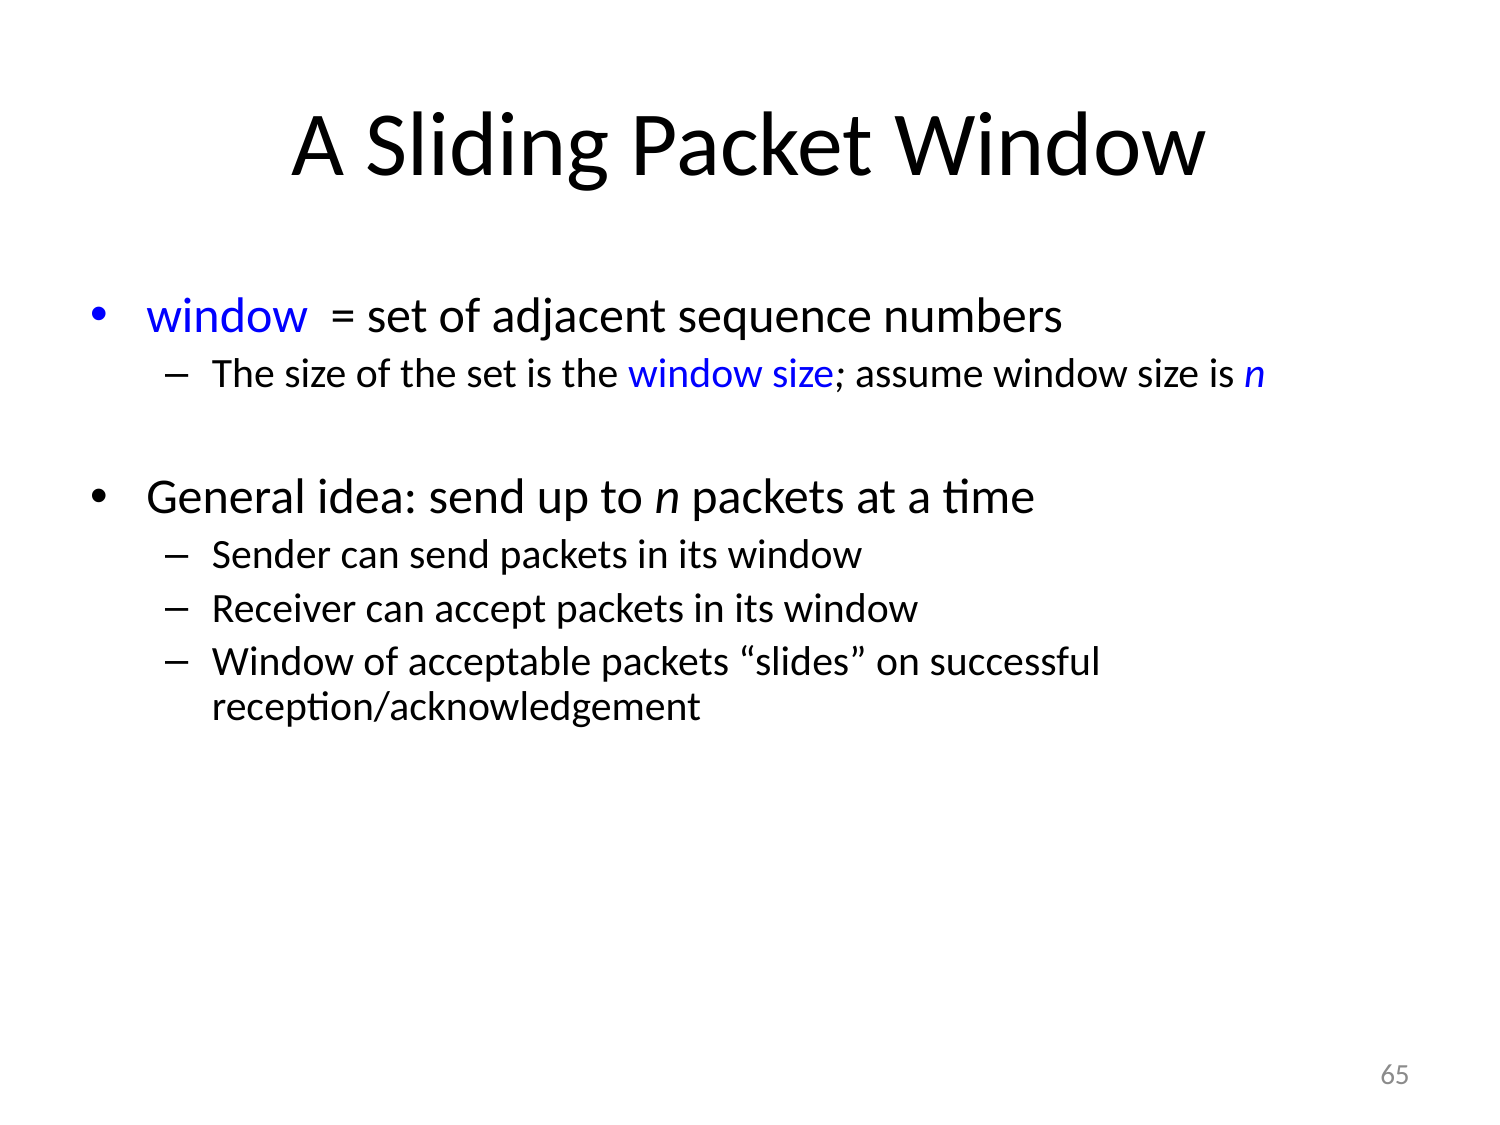

# A Sliding Packet Window
window  = set of adjacent sequence numbers
The size of the set is the window size; assume window size is n

General idea: send up to n packets at a time
Sender can send packets in its window
Receiver can accept packets in its window
Window of acceptable packets “slides” on successful reception/acknowledgement

65